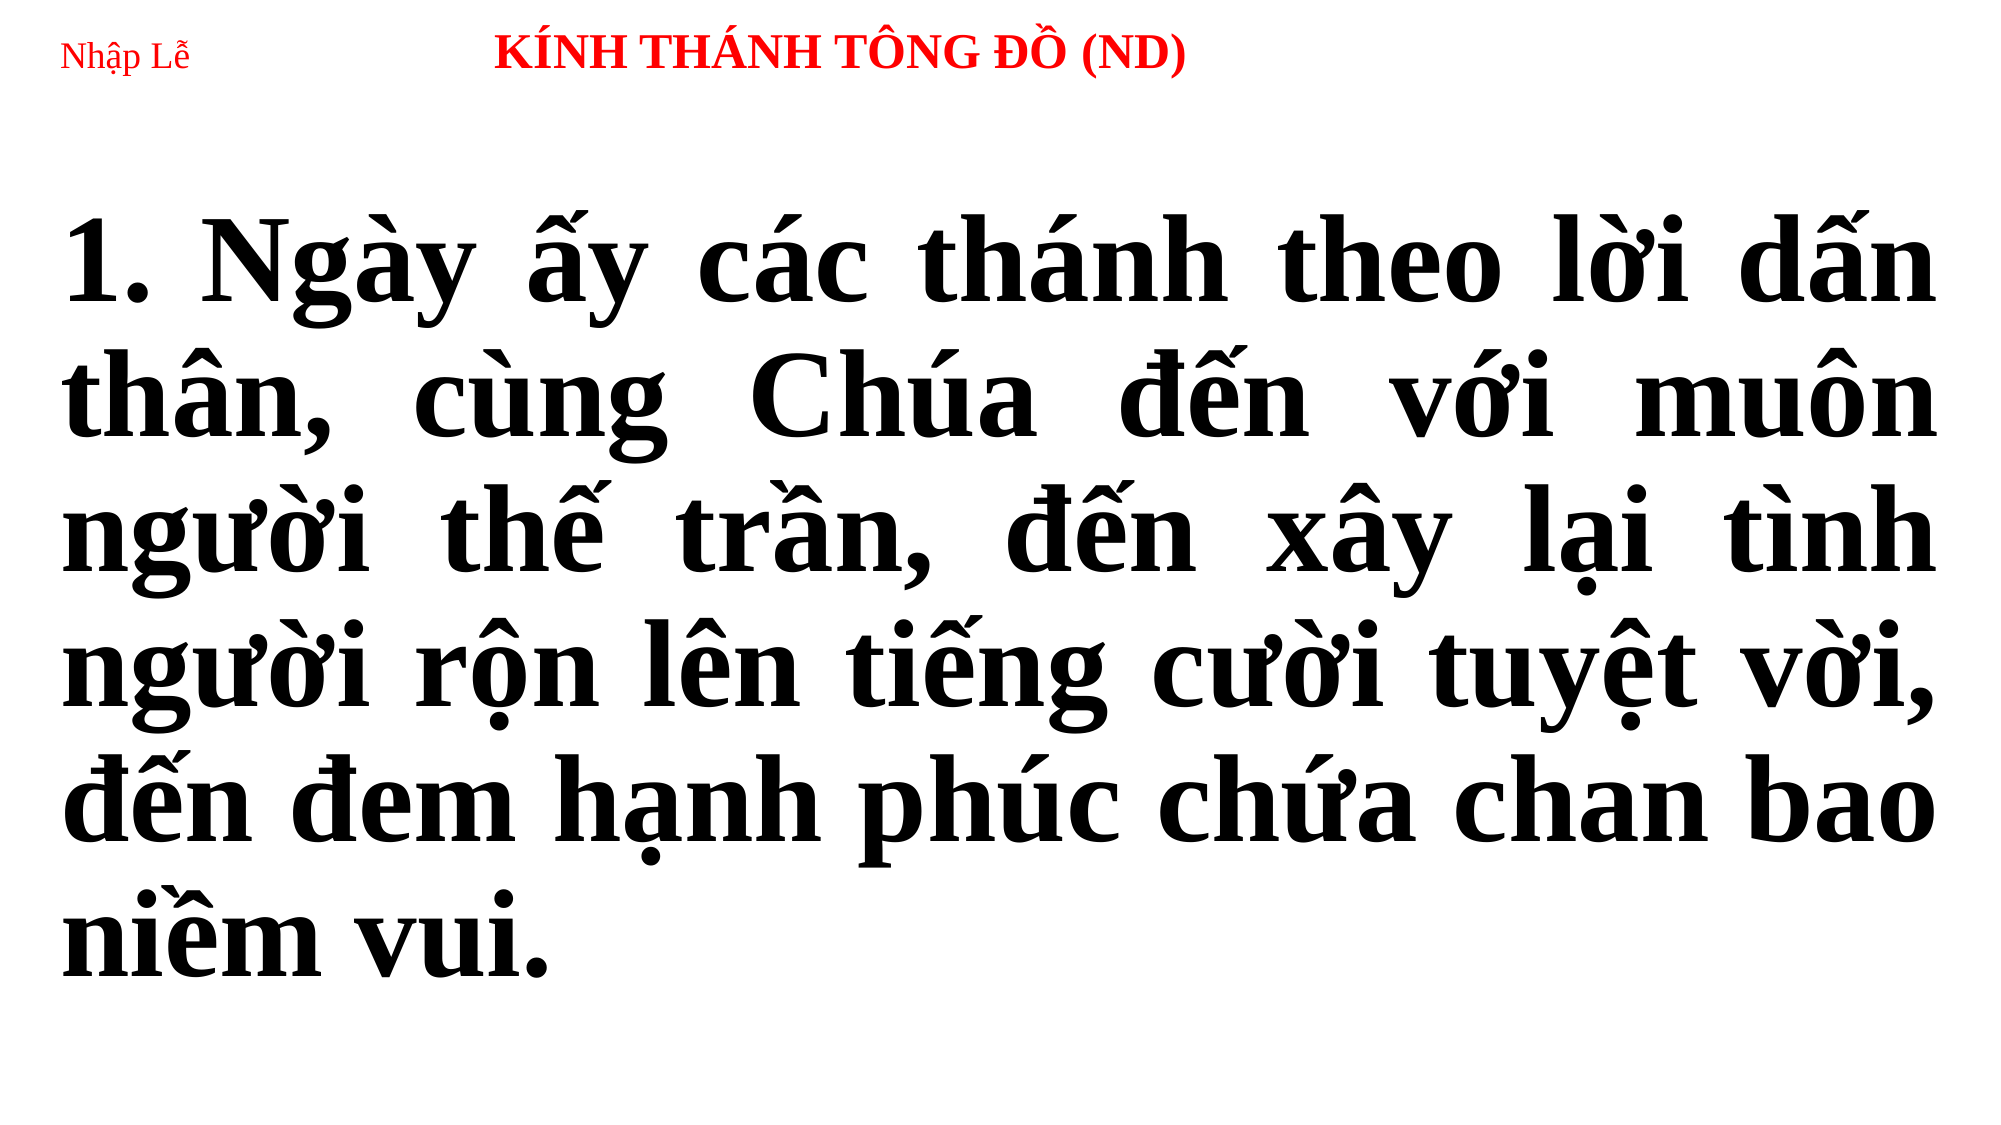

# Nhập Lễ                                KÍNH THÁNH TÔNG ĐỒ (ND)
1. Ngày ấy các thánh theo lời dấn thân, cùng Chúa đến với muôn người thế trần, đến xây lại tình người rộn lên tiếng cười tuyệt vời, đến đem hạnh phúc chứa chan bao niềm vui.